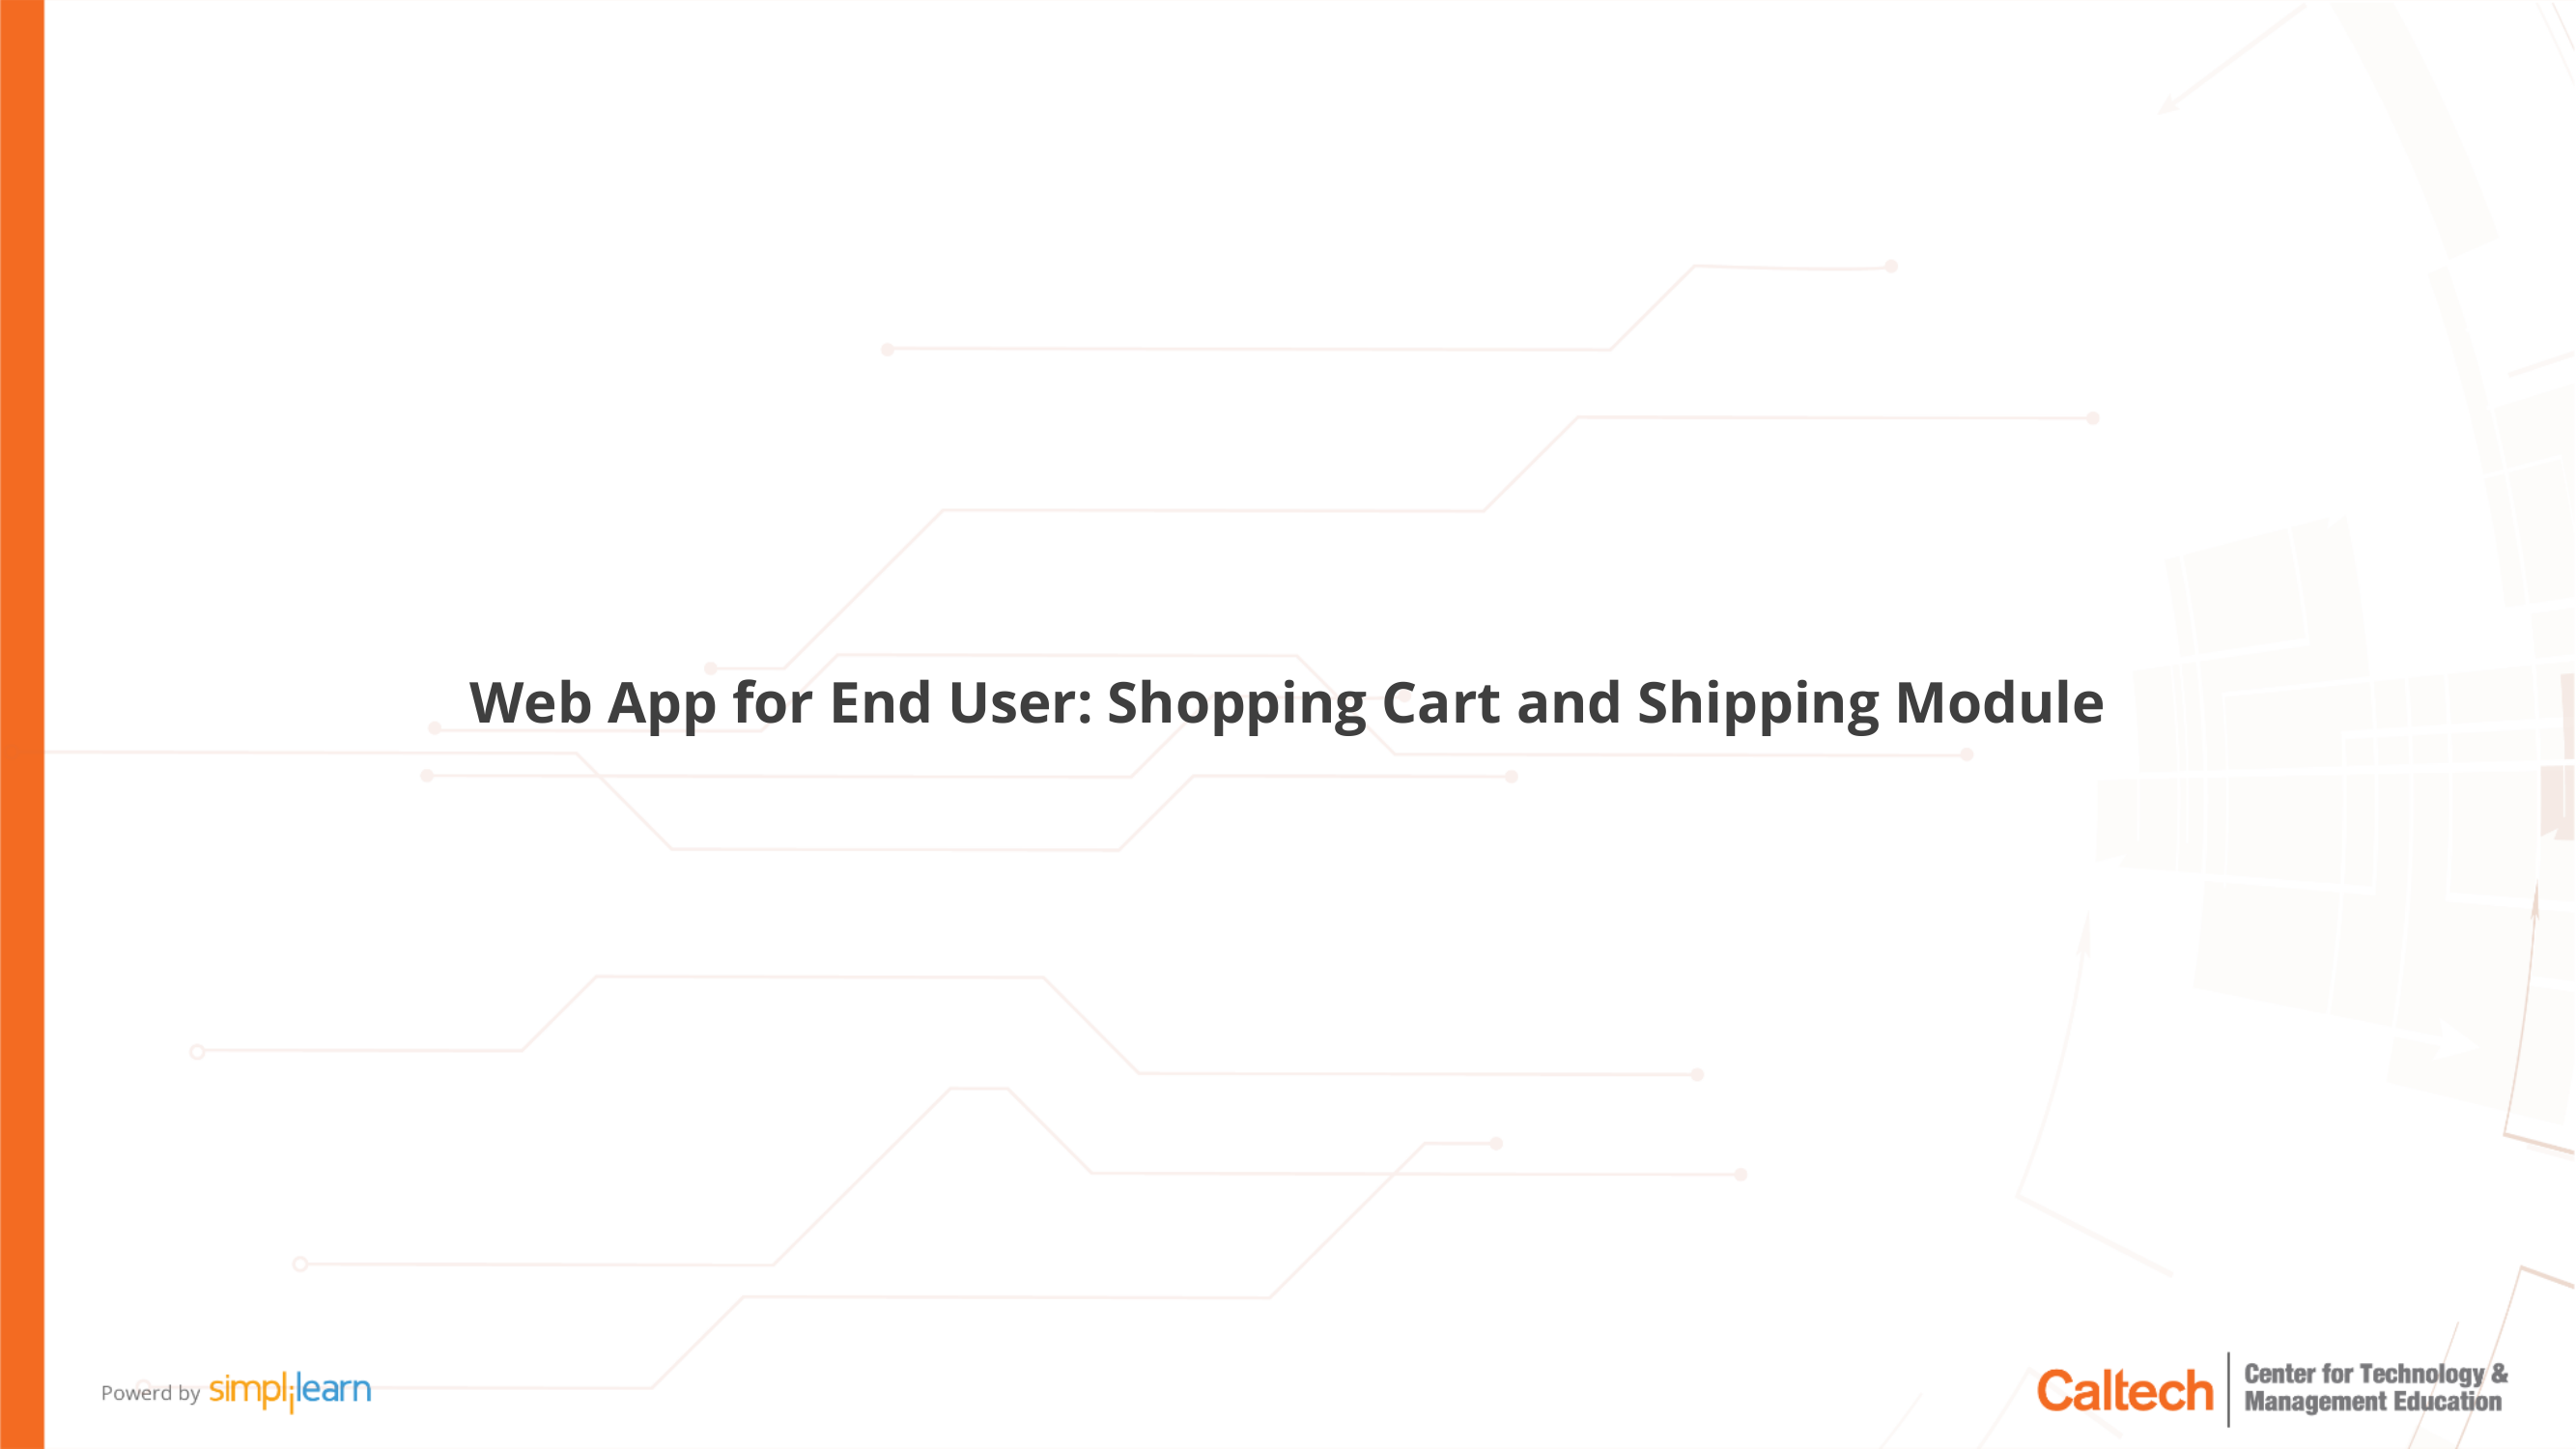

Web App for End User: Shopping Cart and Shipping Module